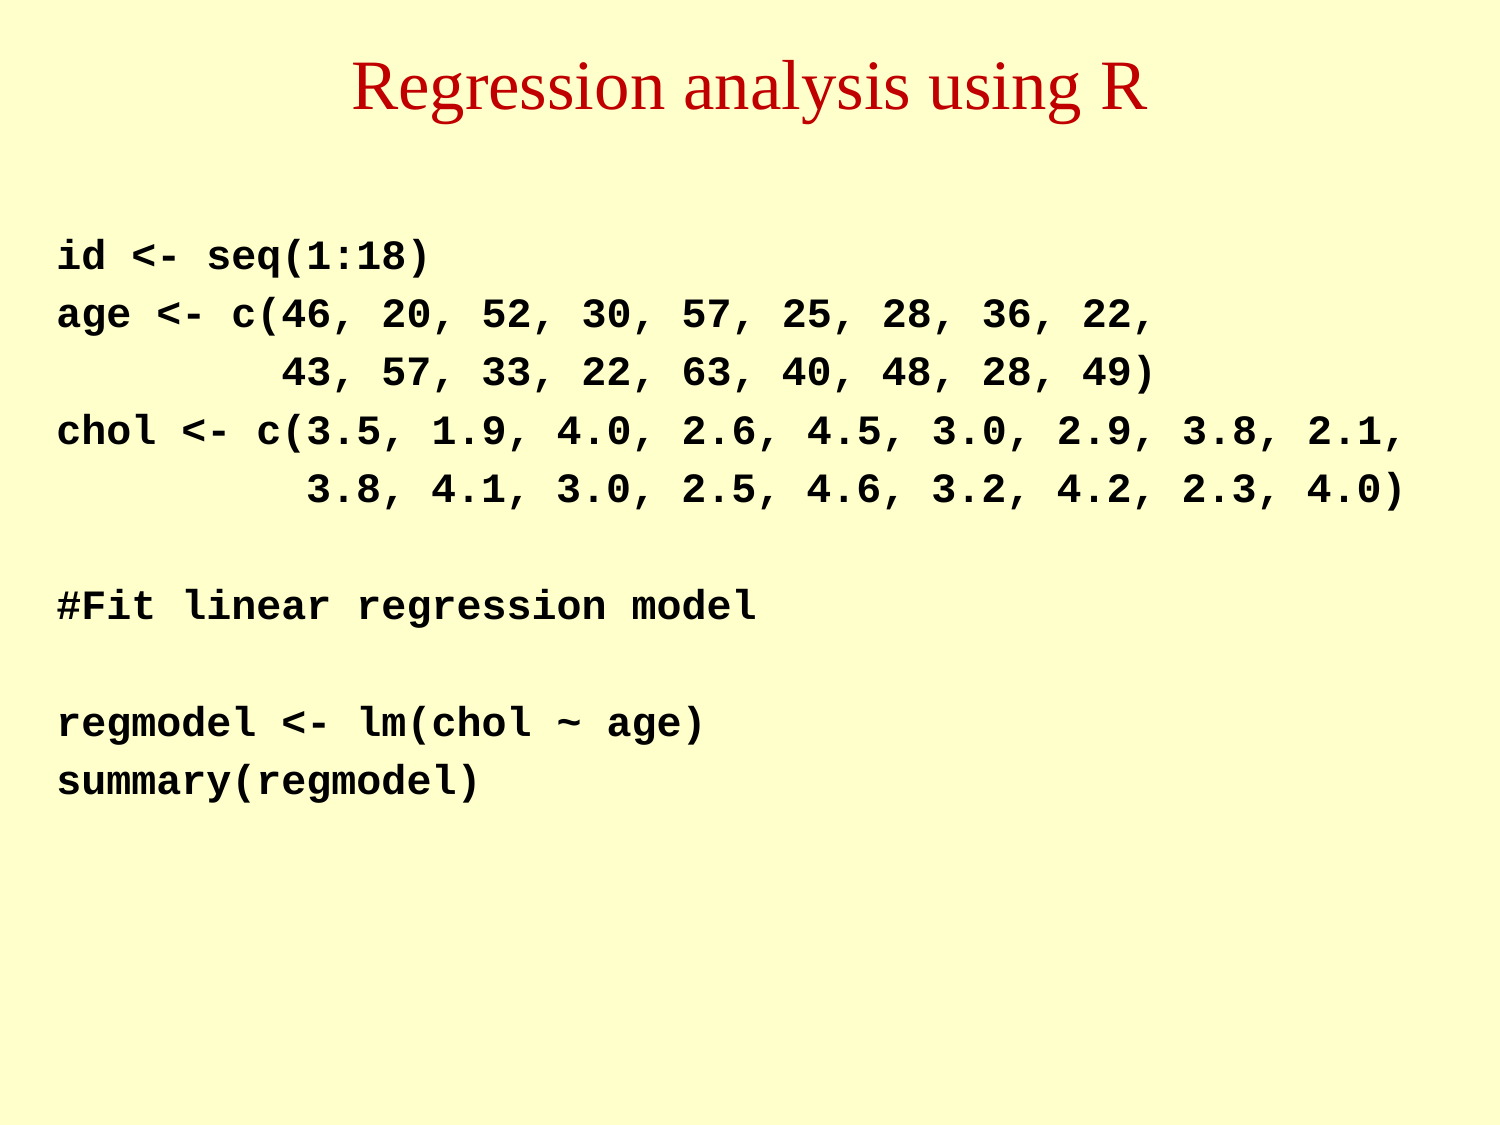

# Regression analysis using R
id <- seq(1:18)
age <- c(46, 20, 52, 30, 57, 25, 28, 36, 22,
         43, 57, 33, 22, 63, 40, 48, 28, 49)
chol <- c(3.5, 1.9, 4.0, 2.6, 4.5, 3.0, 2.9, 3.8, 2.1,
          3.8, 4.1, 3.0, 2.5, 4.6, 3.2, 4.2, 2.3, 4.0)

#Fit linear regression model

regmodel <- lm(chol ~ age)
summary(regmodel)